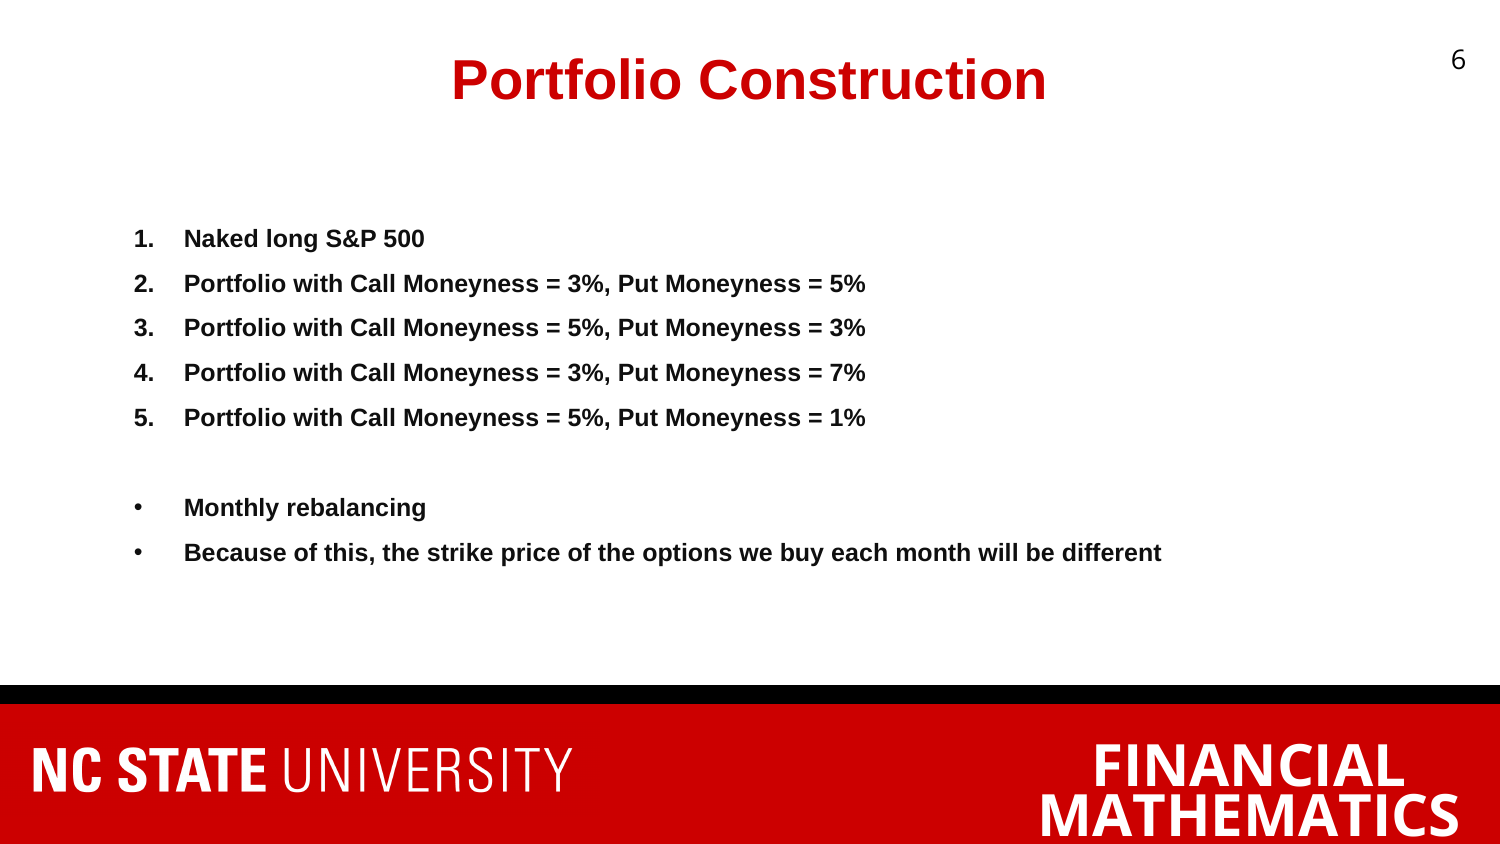

# Portfolio Construction
6
Naked long S&P 500
Portfolio with Call Moneyness = 3%, Put Moneyness = 5%
Portfolio with Call Moneyness = 5%, Put Moneyness = 3%
Portfolio with Call Moneyness = 3%, Put Moneyness = 7%
Portfolio with Call Moneyness = 5%, Put Moneyness = 1%

Monthly rebalancing
Because of this, the strike price of the options we buy each month will be different